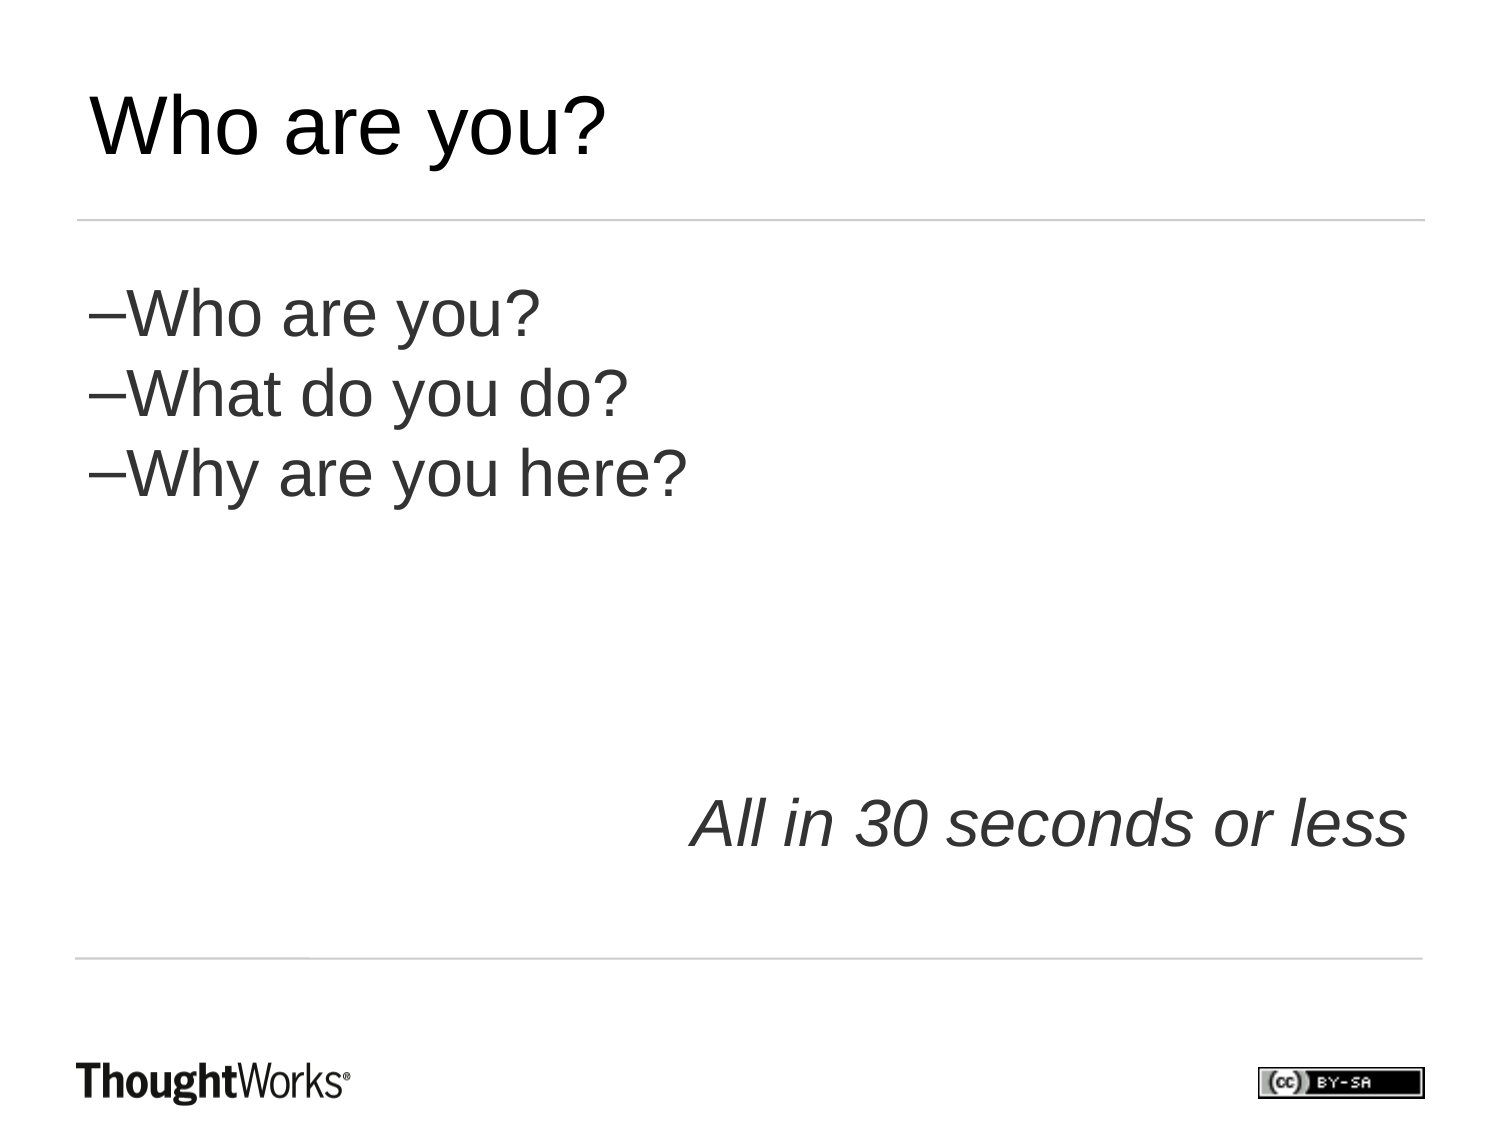

Who are you?
Who are you?
What do you do?
Why are you here?

All in 30 seconds or less